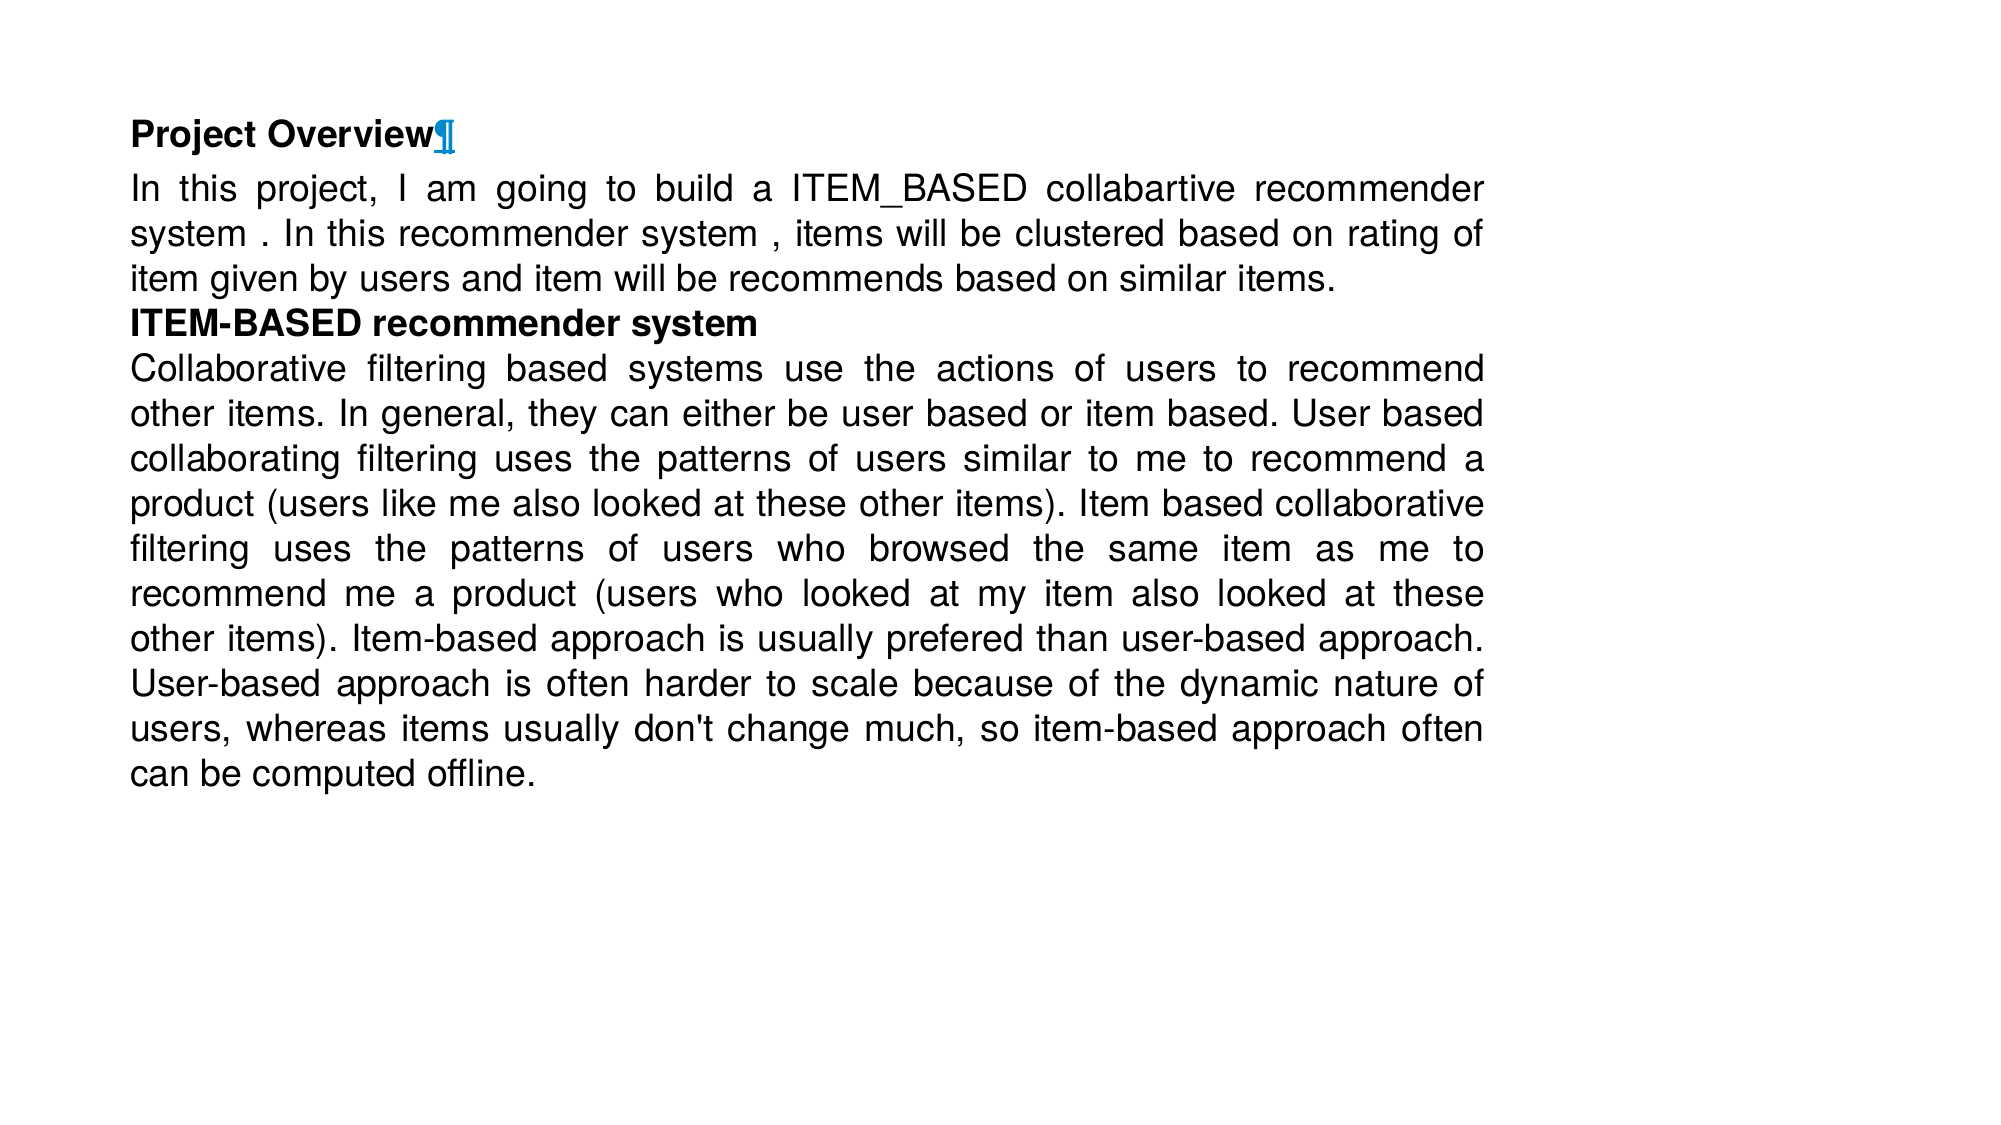

Project Overview¶
In this project, I am going to build a ITEM_BASED collabartive recommender system . In this recommender system , items will be clustered based on rating of item given by users and item will be recommends based on similar items.
ITEM-BASED recommender system
Collaborative filtering based systems use the actions of users to recommend other items. In general, they can either be user based or item based. User based collaborating filtering uses the patterns of users similar to me to recommend a product (users like me also looked at these other items). Item based collaborative filtering uses the patterns of users who browsed the same item as me to recommend me a product (users who looked at my item also looked at these other items). Item-based approach is usually prefered than user-based approach. User-based approach is often harder to scale because of the dynamic nature of users, whereas items usually don't change much, so item-based approach often can be computed offline.